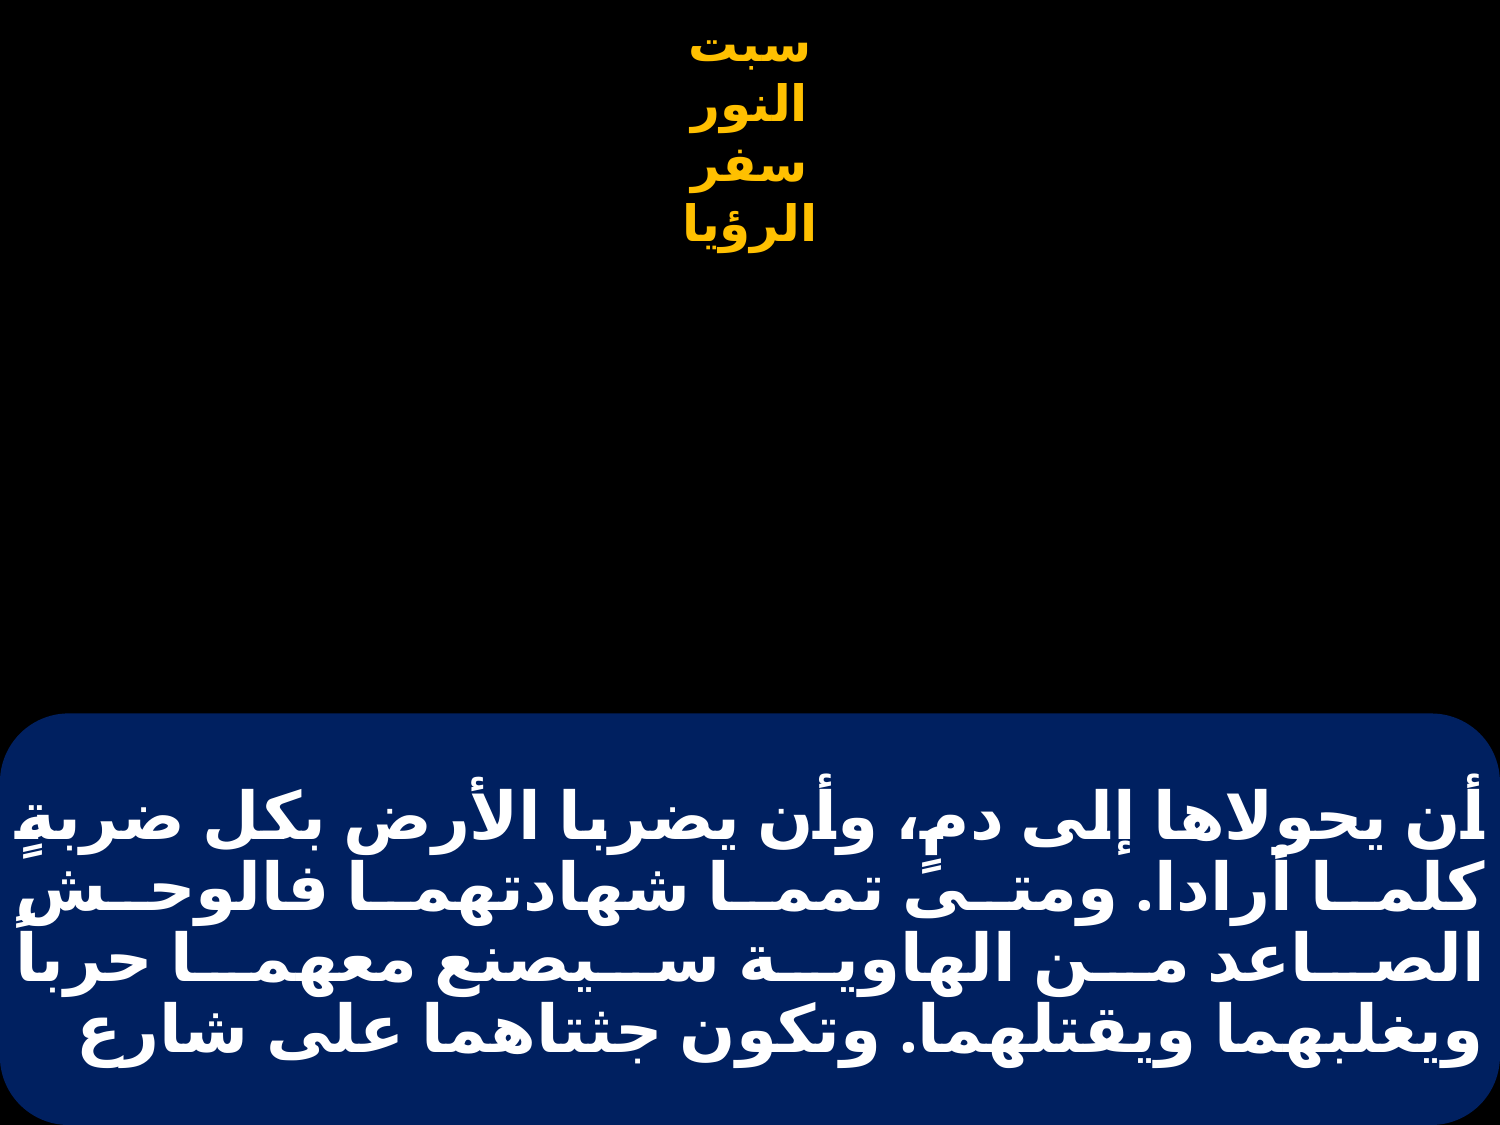

# أن يحولاها إلى دمٍ، وأن يضربا الأرض بكل ضربةٍ كلما أرادا. ومتى تمما شهادتهما فالوحش الصاعد من الهاوية سيصنع معهما حرباً ويغلبهما ويقتلهما. وتكون جثتاهما على شارع